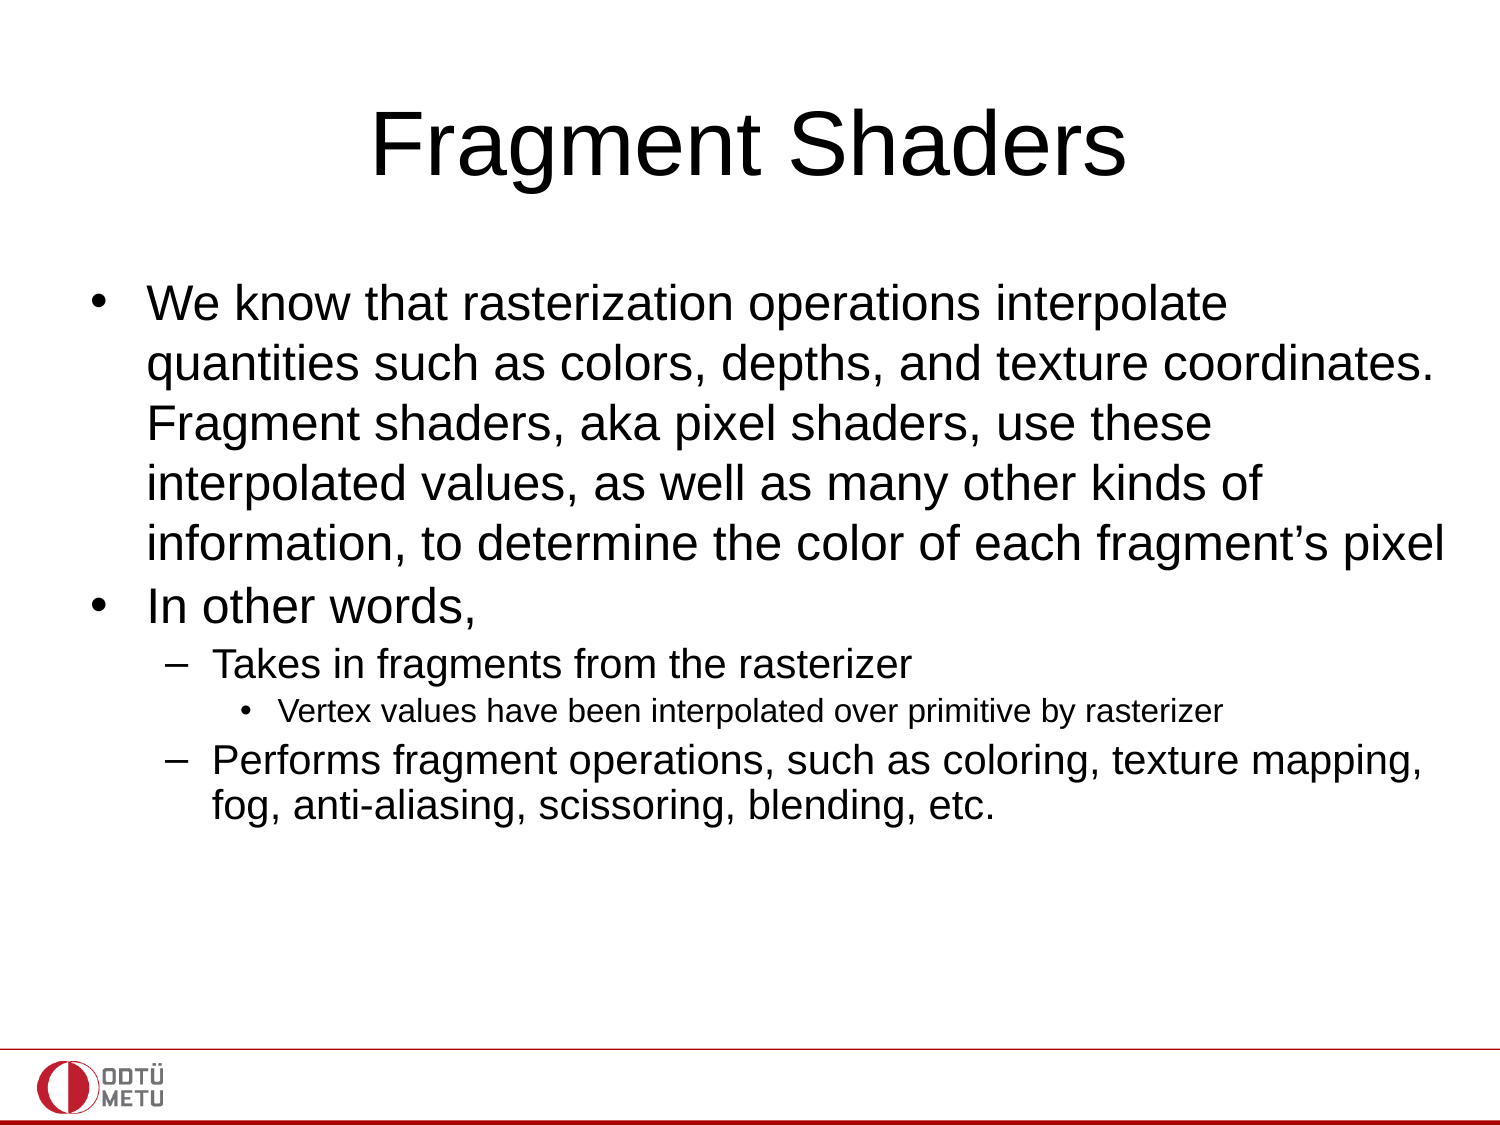

# Fragment Shaders
We know that rasterization operations interpolate quantities such as colors, depths, and texture coordinates. Fragment shaders, aka pixel shaders, use these interpolated values, as well as many other kinds of information, to determine the color of each fragment’s pixel
In other words,
Takes in fragments from the rasterizer
Vertex values have been interpolated over primitive by rasterizer
Performs fragment operations, such as coloring, texture mapping, fog, anti-aliasing, scissoring, blending, etc.